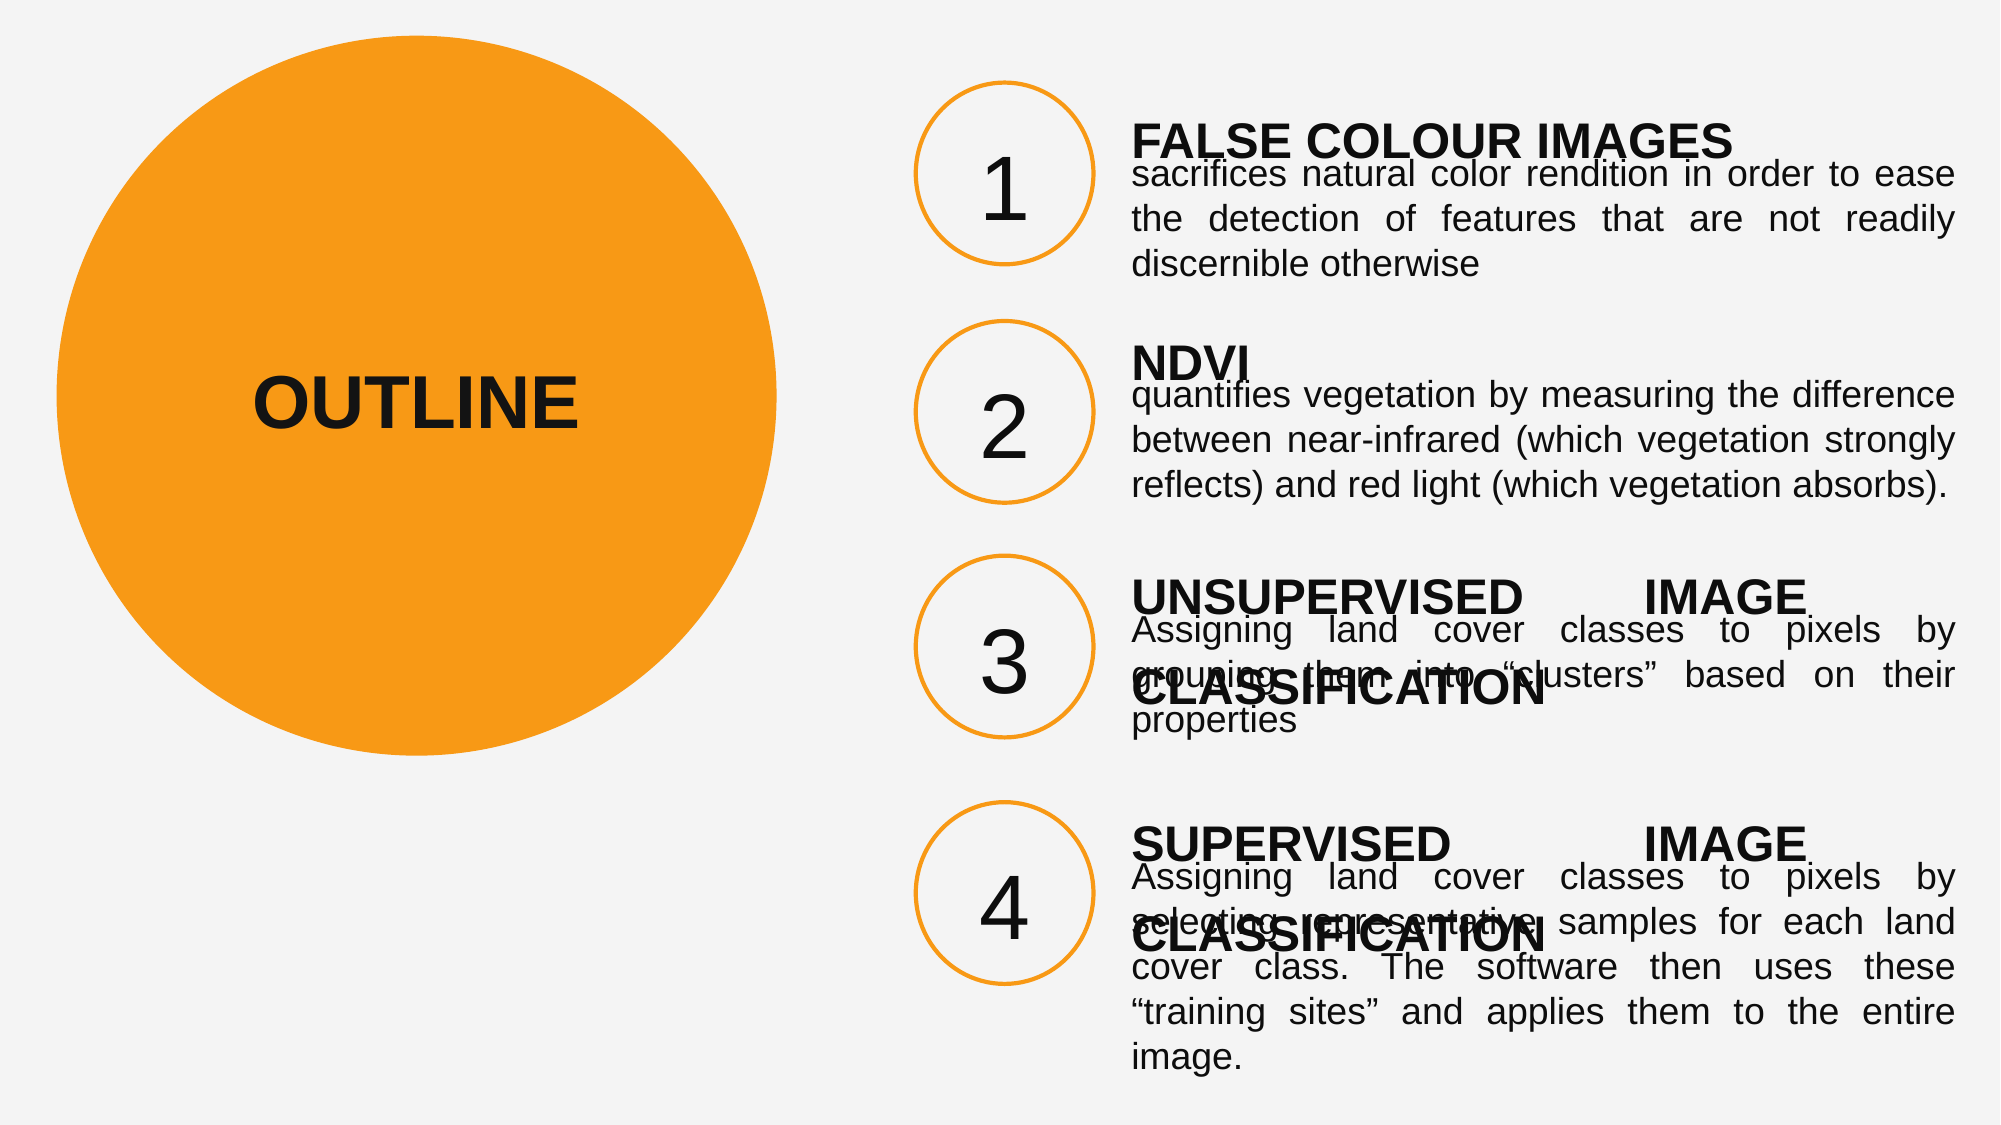

1

FALSE COLOUR IMAGES
sacrifices natural color rendition in order to ease the detection of features that are not readily discernible otherwise
NDVI
OUTLINE
2

quantifies vegetation by measuring the difference between near-infrared (which vegetation strongly reflects) and red light (which vegetation absorbs).
UNSUPERVISED IMAGE CLASSIFICATION
3

Assigning land cover classes to pixels by grouping them into “clusters” based on their properties
SUPERVISED IMAGE CLASSIFICATION
4

Assigning land cover classes to pixels by selecting representative samples for each land cover class. The software then uses these “training sites” and applies them to the entire image.